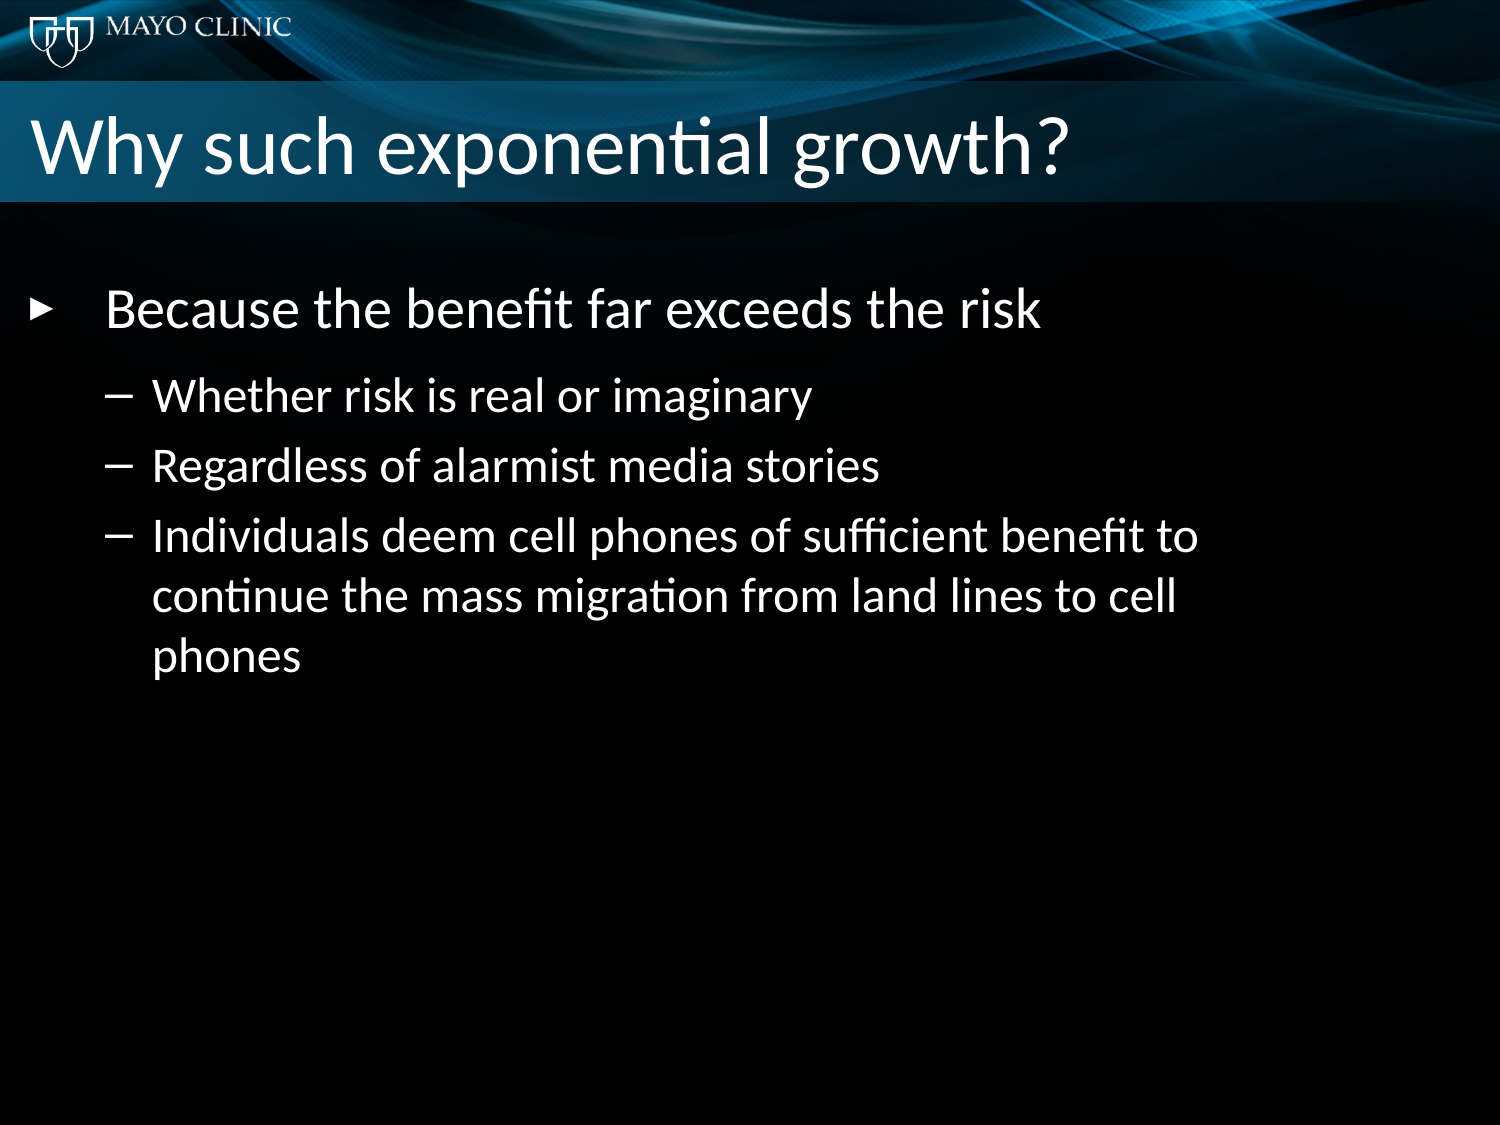

# Why such exponential growth?
Because the benefit far exceeds the risk
Whether risk is real or imaginary
Regardless of alarmist media stories
Individuals deem cell phones of sufficient benefit to continue the mass migration from land lines to cell phones